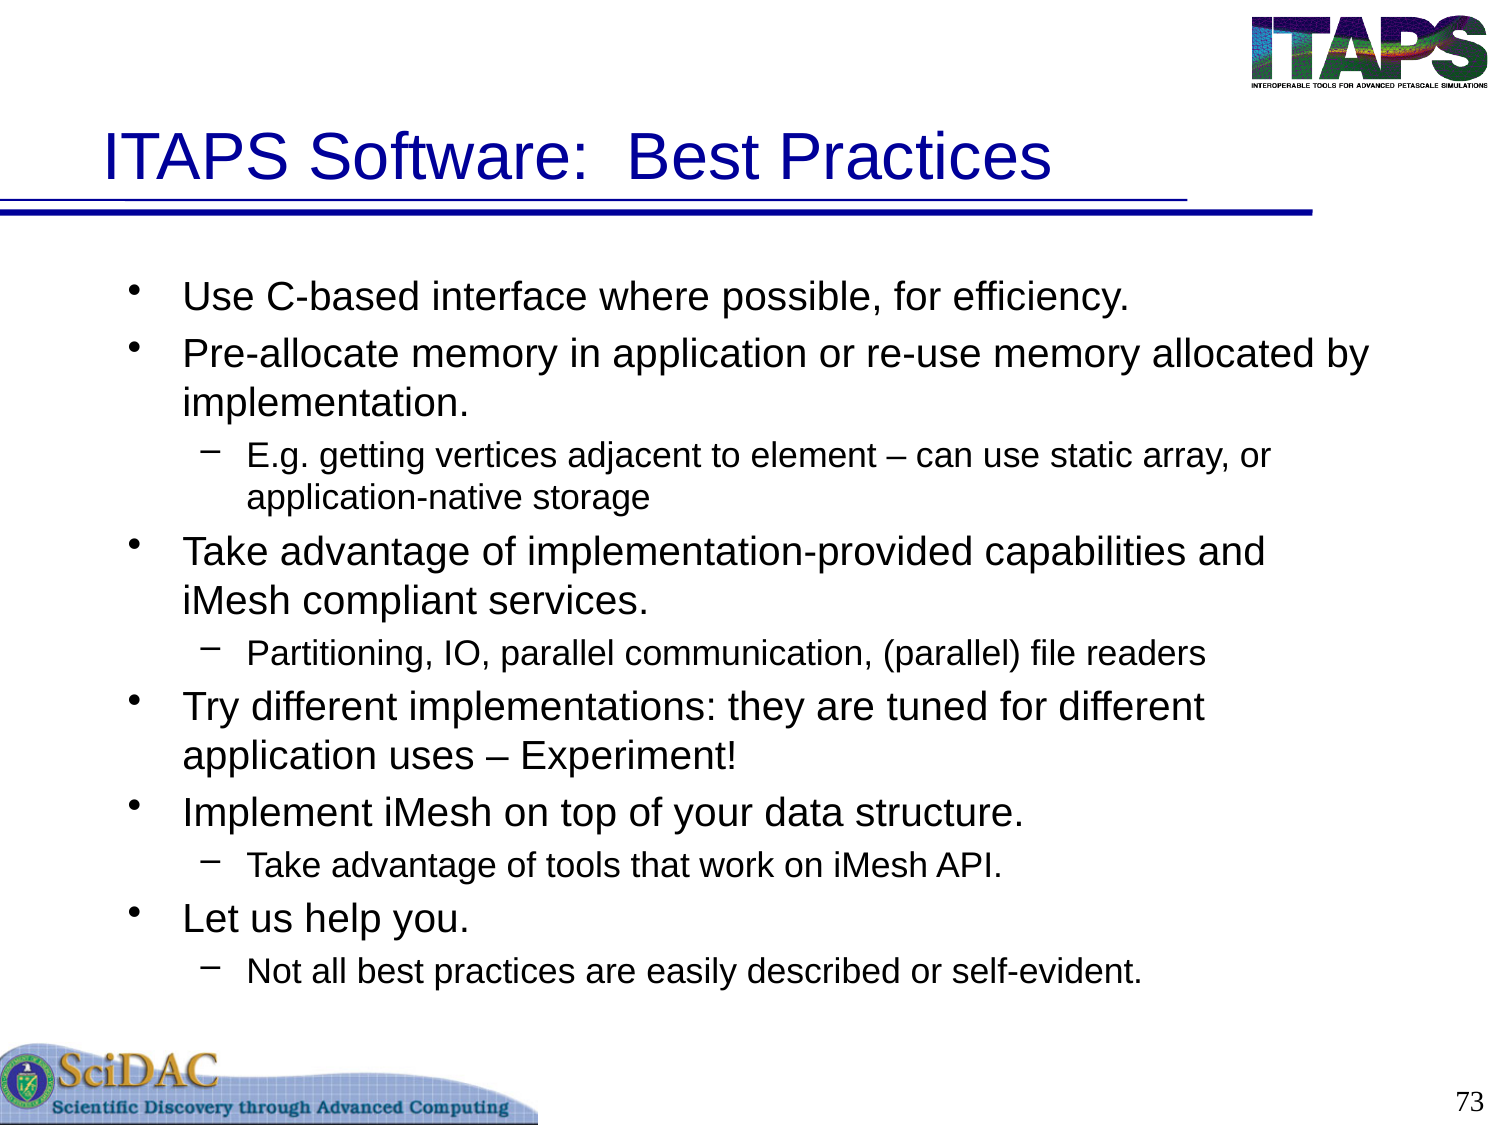

# ITAPS Software:  Best Practices
Use C-based interface where possible, for efficiency.
Pre-allocate memory in application or re-use memory allocated by implementation.
E.g. getting vertices adjacent to element – can use static array, or application-native storage
Take advantage of implementation-provided capabilities and iMesh compliant services.
Partitioning, IO, parallel communication, (parallel) file readers
Try different implementations: they are tuned for different application uses – Experiment!
Implement iMesh on top of your data structure.
Take advantage of tools that work on iMesh API.
Let us help you.
Not all best practices are easily described or self-evident.
73